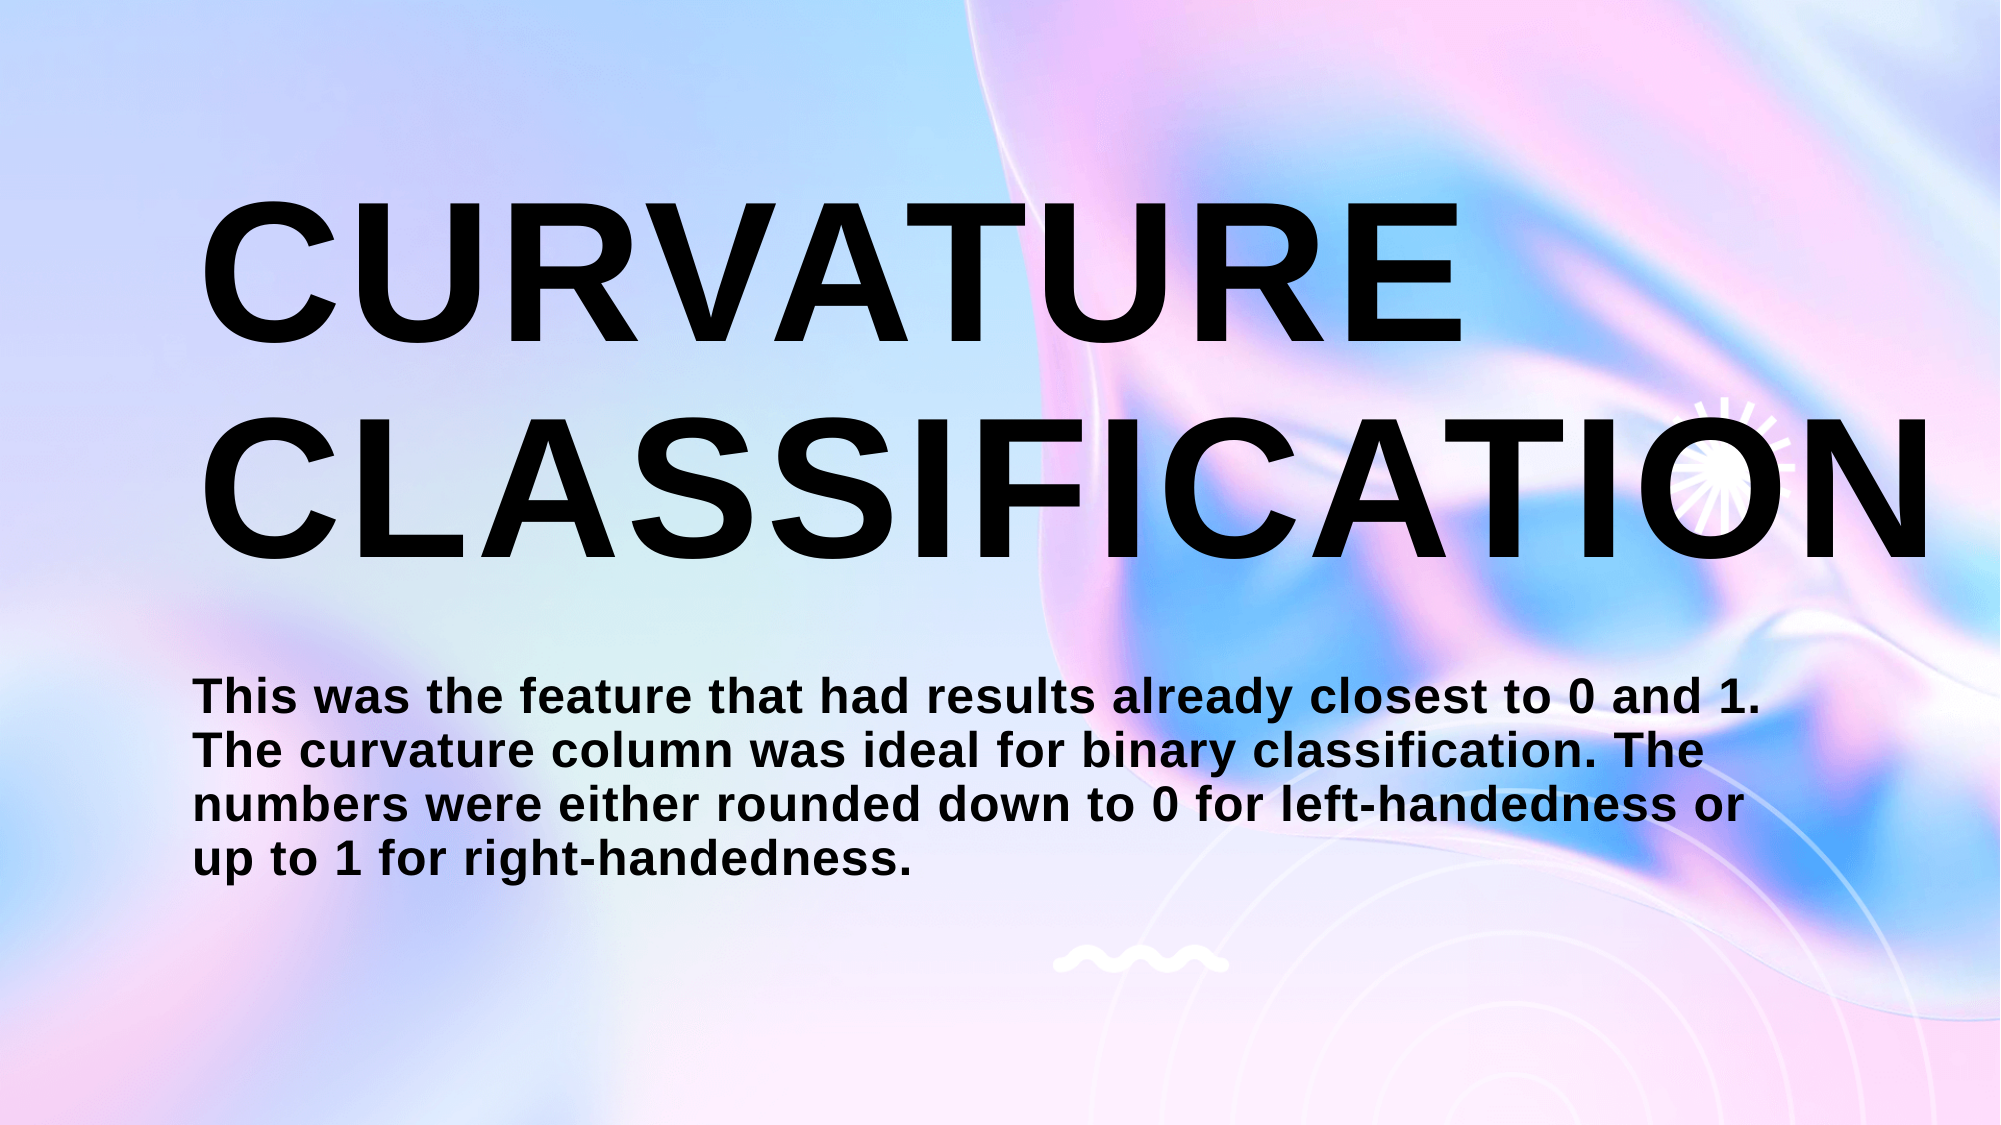

# Curvature Classification
This was the feature that had results already closest to 0 and 1. The curvature column was ideal for binary classification. The numbers were either rounded down to 0 for left-handedness or up to 1 for right-handedness.